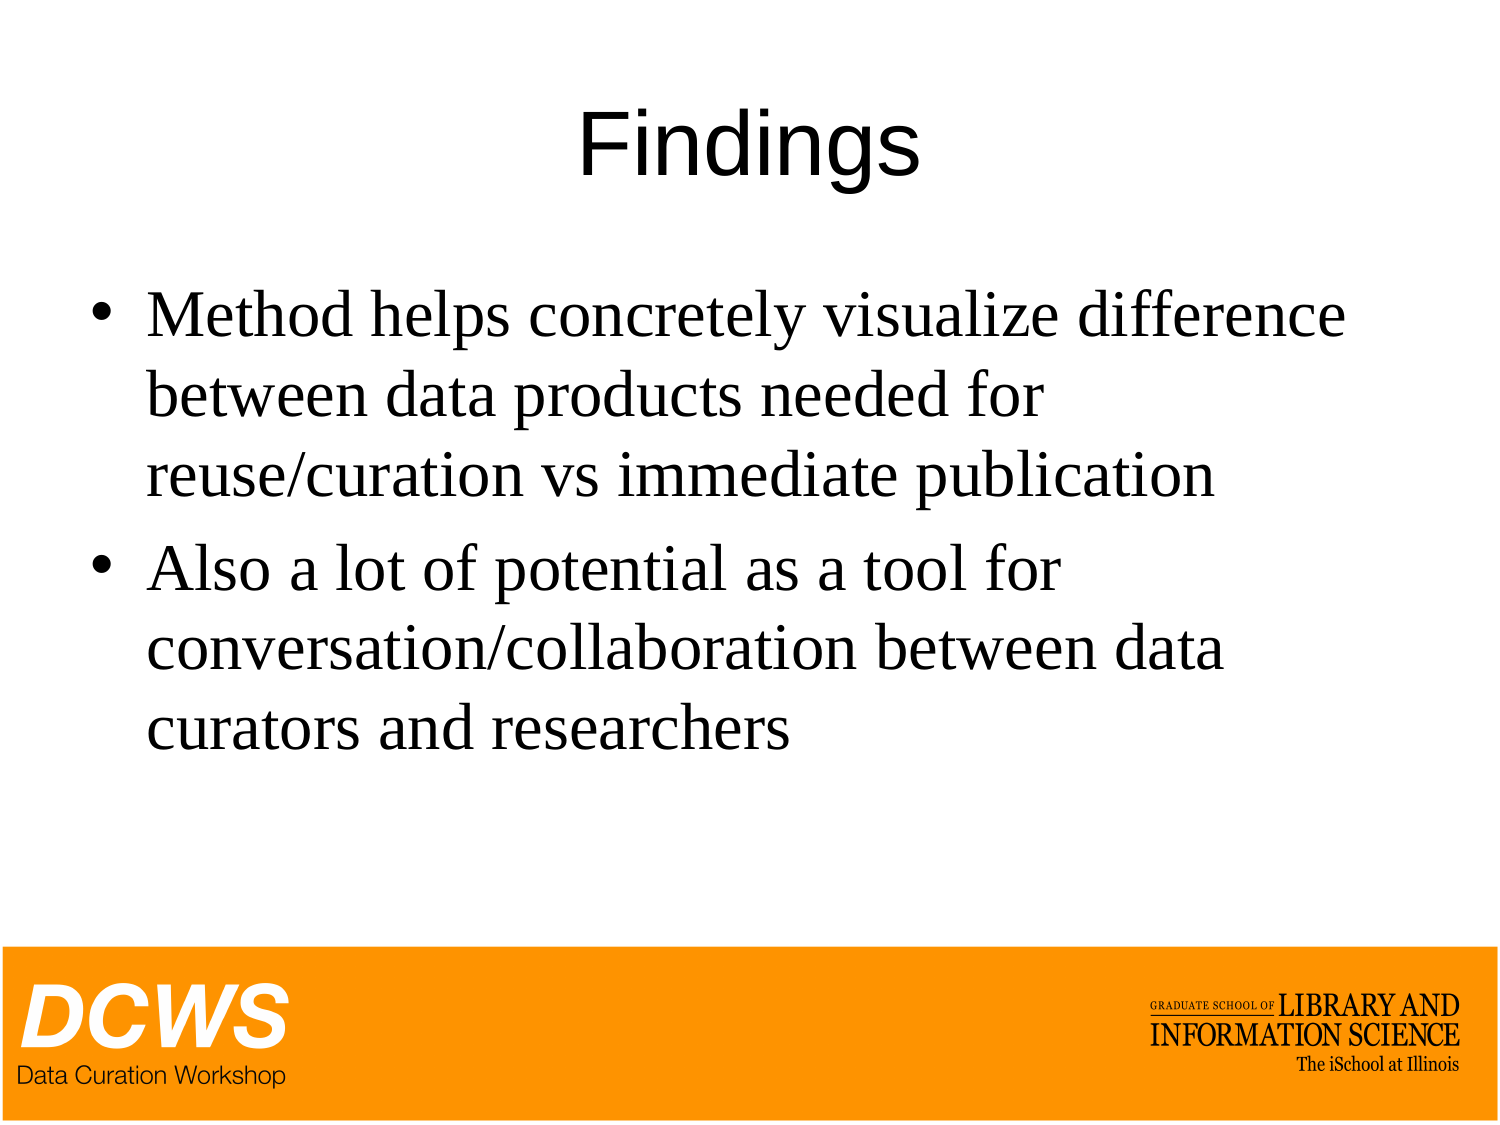

# Findings
Method helps concretely visualize difference between data products needed for reuse/curation vs immediate publication
Also a lot of potential as a tool for conversation/collaboration between data curators and researchers